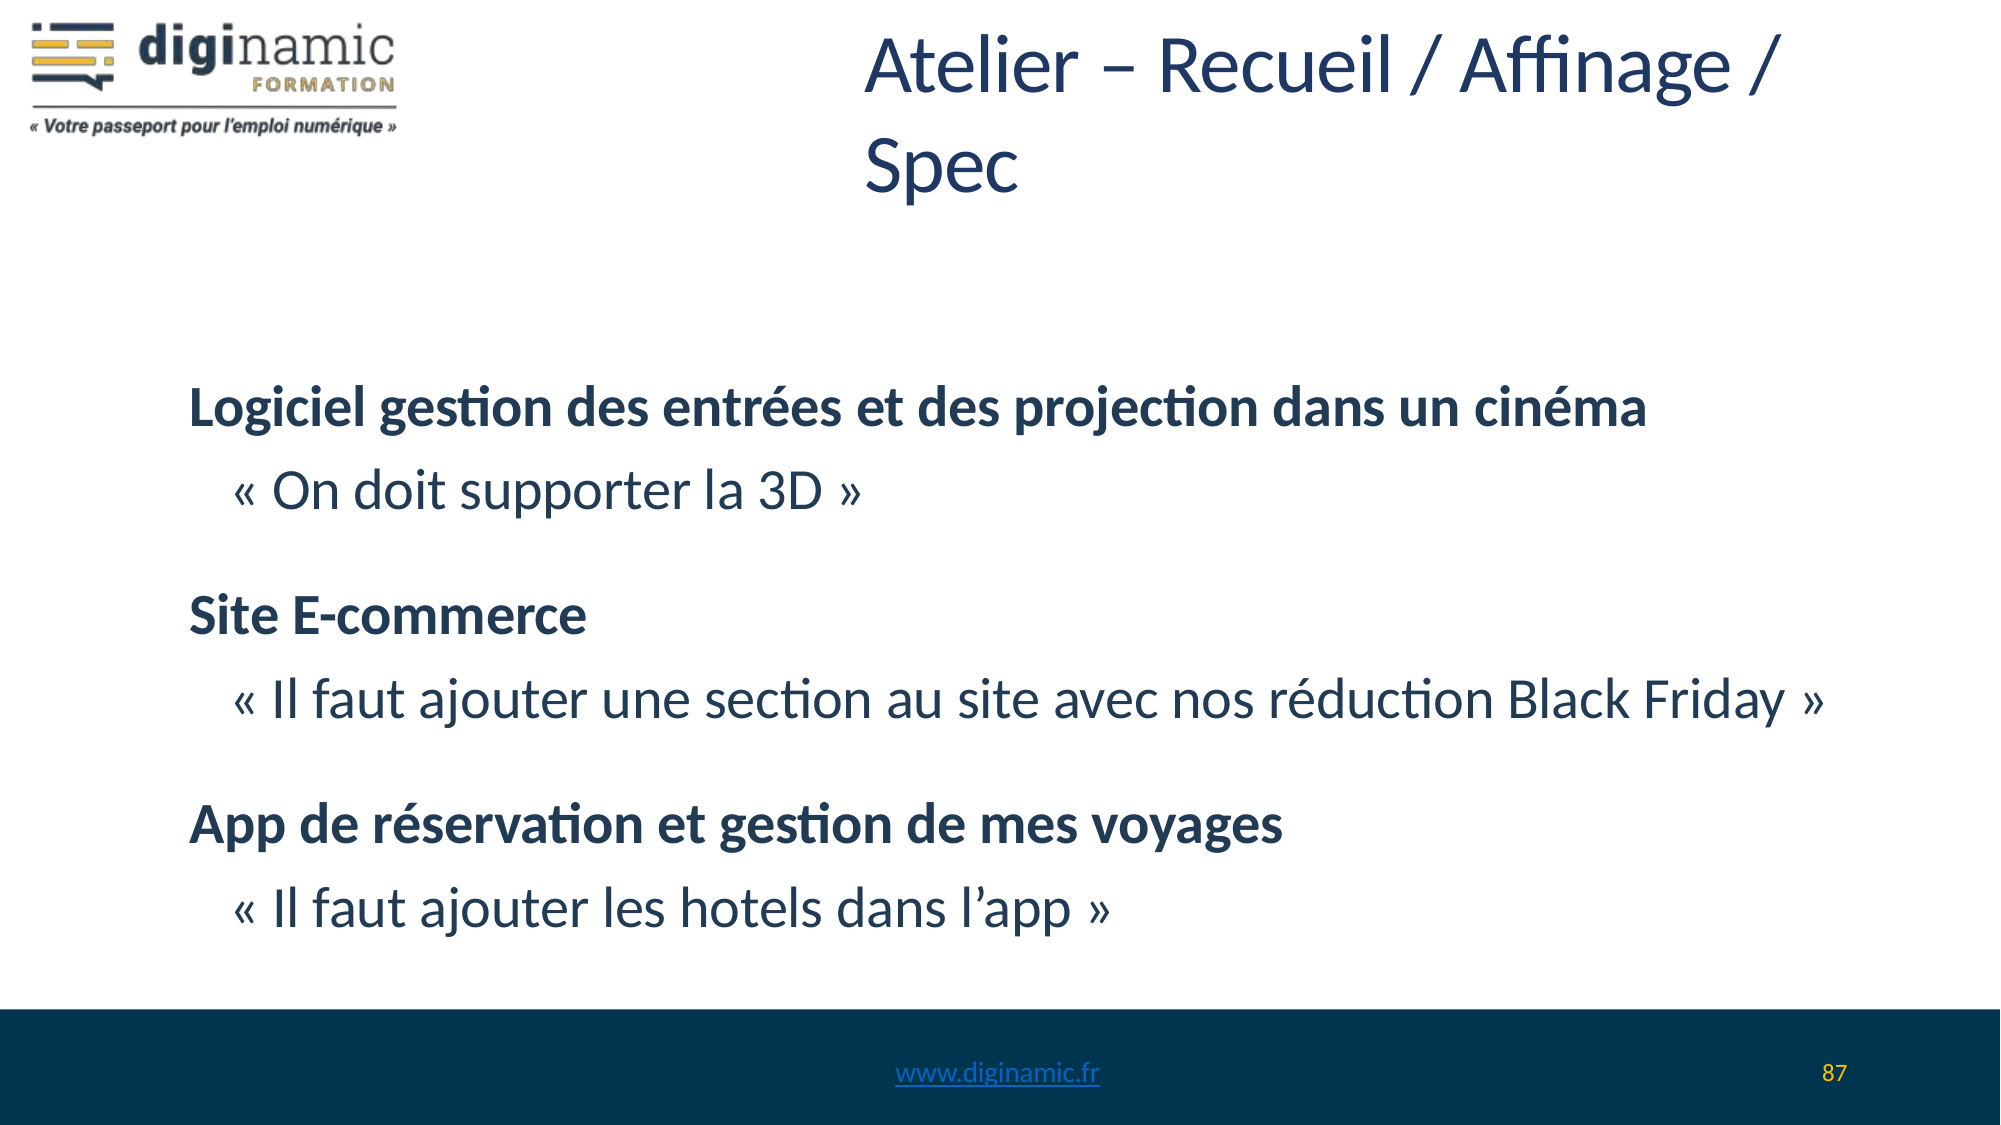

# Atelier – Recueil / Affinage / Spec

Logiciel gestion des entrées et des projection dans un cinéma
	« On doit supporter la 3D »

Site E-commerce
	« Il faut ajouter une section au site avec nos réduction Black Friday »

App de réservation et gestion de mes voyages
	« Il faut ajouter les hotels dans l’app »
www.diginamic.fr
87